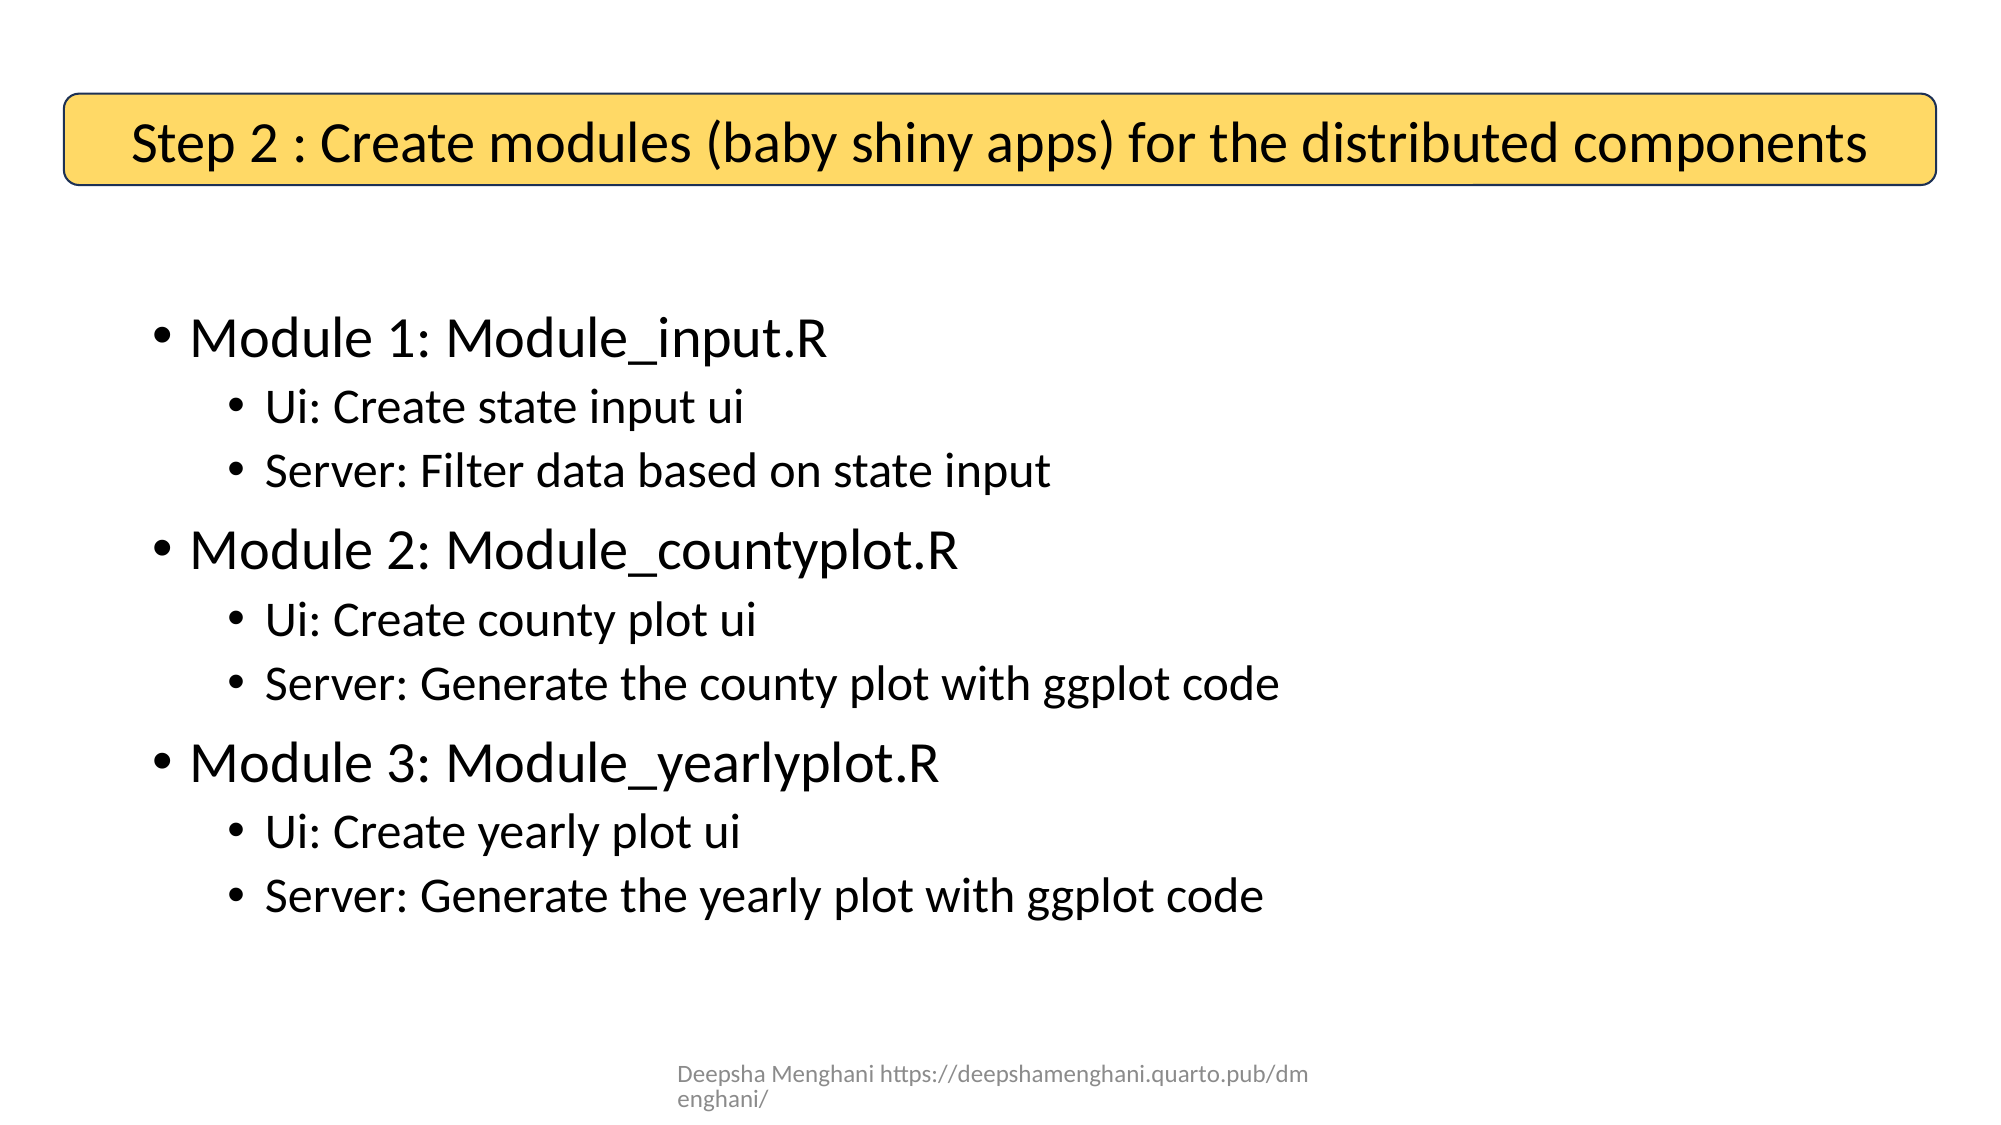

Step 2 : Create modules (baby shiny apps) for the distributed components
Module 1: Module_input.R
Ui: Create state input ui
Server: Filter data based on state input
Module 2: Module_countyplot.R
Ui: Create county plot ui
Server: Generate the county plot with ggplot code
Module 3: Module_yearlyplot.R
Ui: Create yearly plot ui
Server: Generate the yearly plot with ggplot code

Deepsha Menghani https://deepshamenghani.quarto.pub/dmenghani/